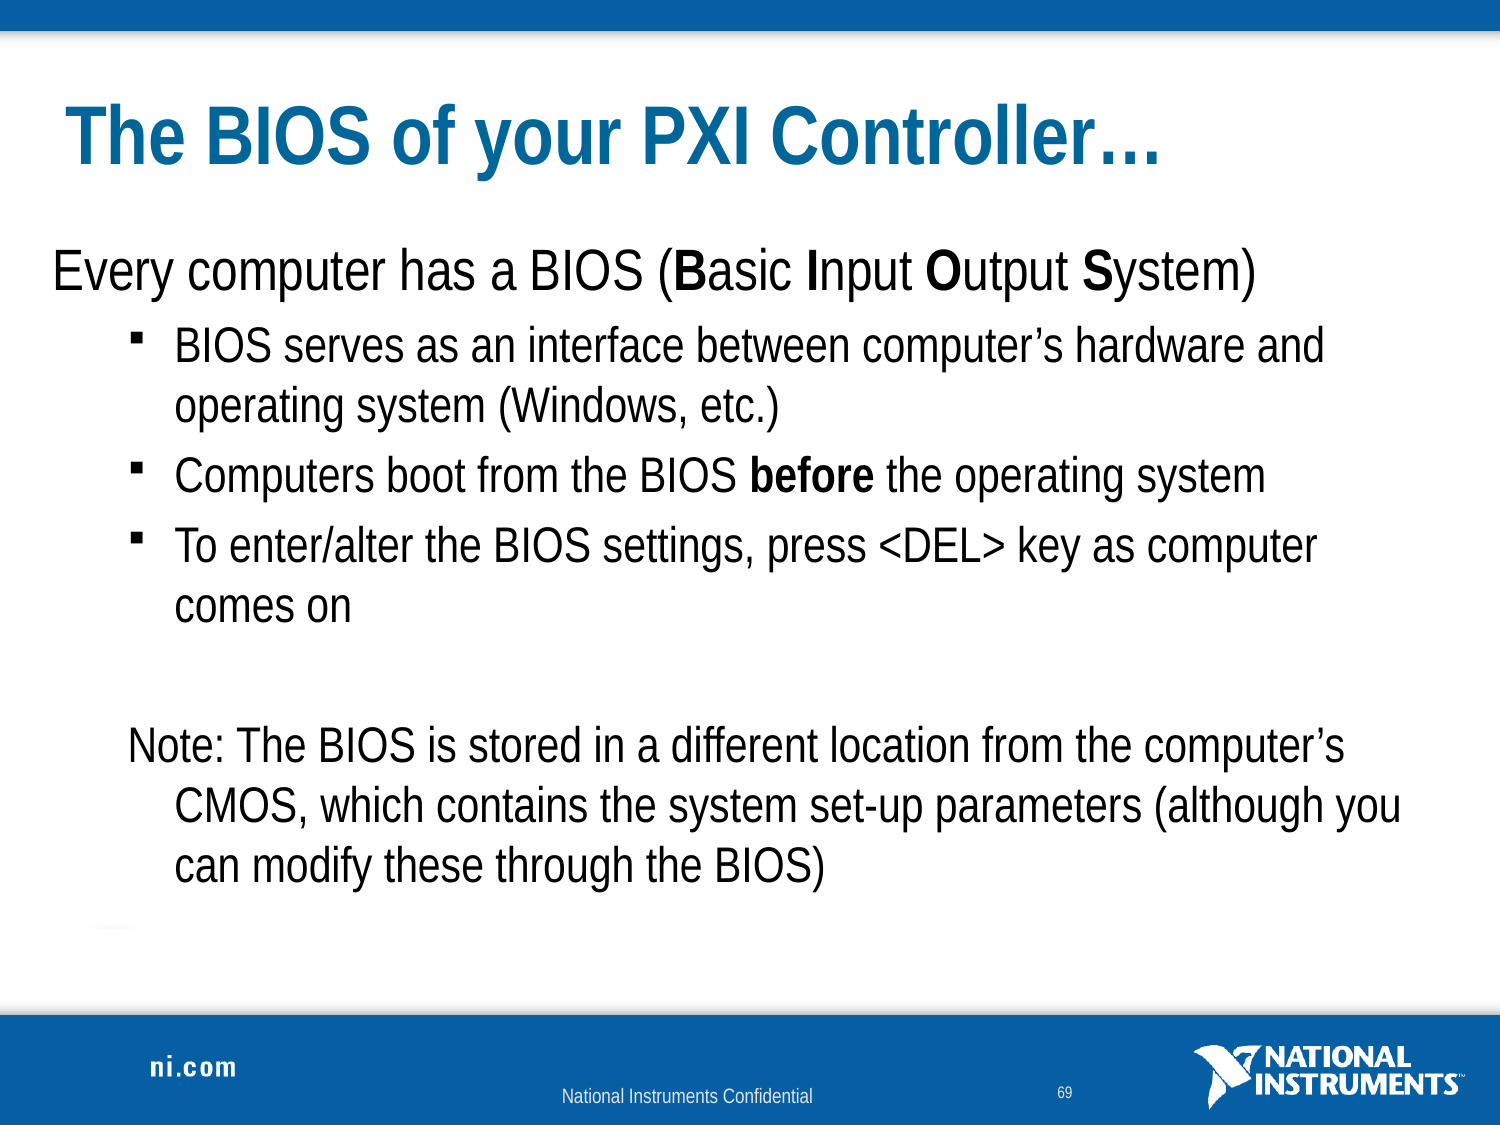

# The BIOS of your PXI Controller…
Every computer has a BIOS (Basic Input Output System)
BIOS serves as an interface between computer’s hardware and operating system (Windows, etc.)
Computers boot from the BIOS before the operating system
To enter/alter the BIOS settings, press <DEL> key as computer comes on

Note: The BIOS is stored in a different location from the computer’s CMOS, which contains the system set-up parameters (although you can modify these through the BIOS)